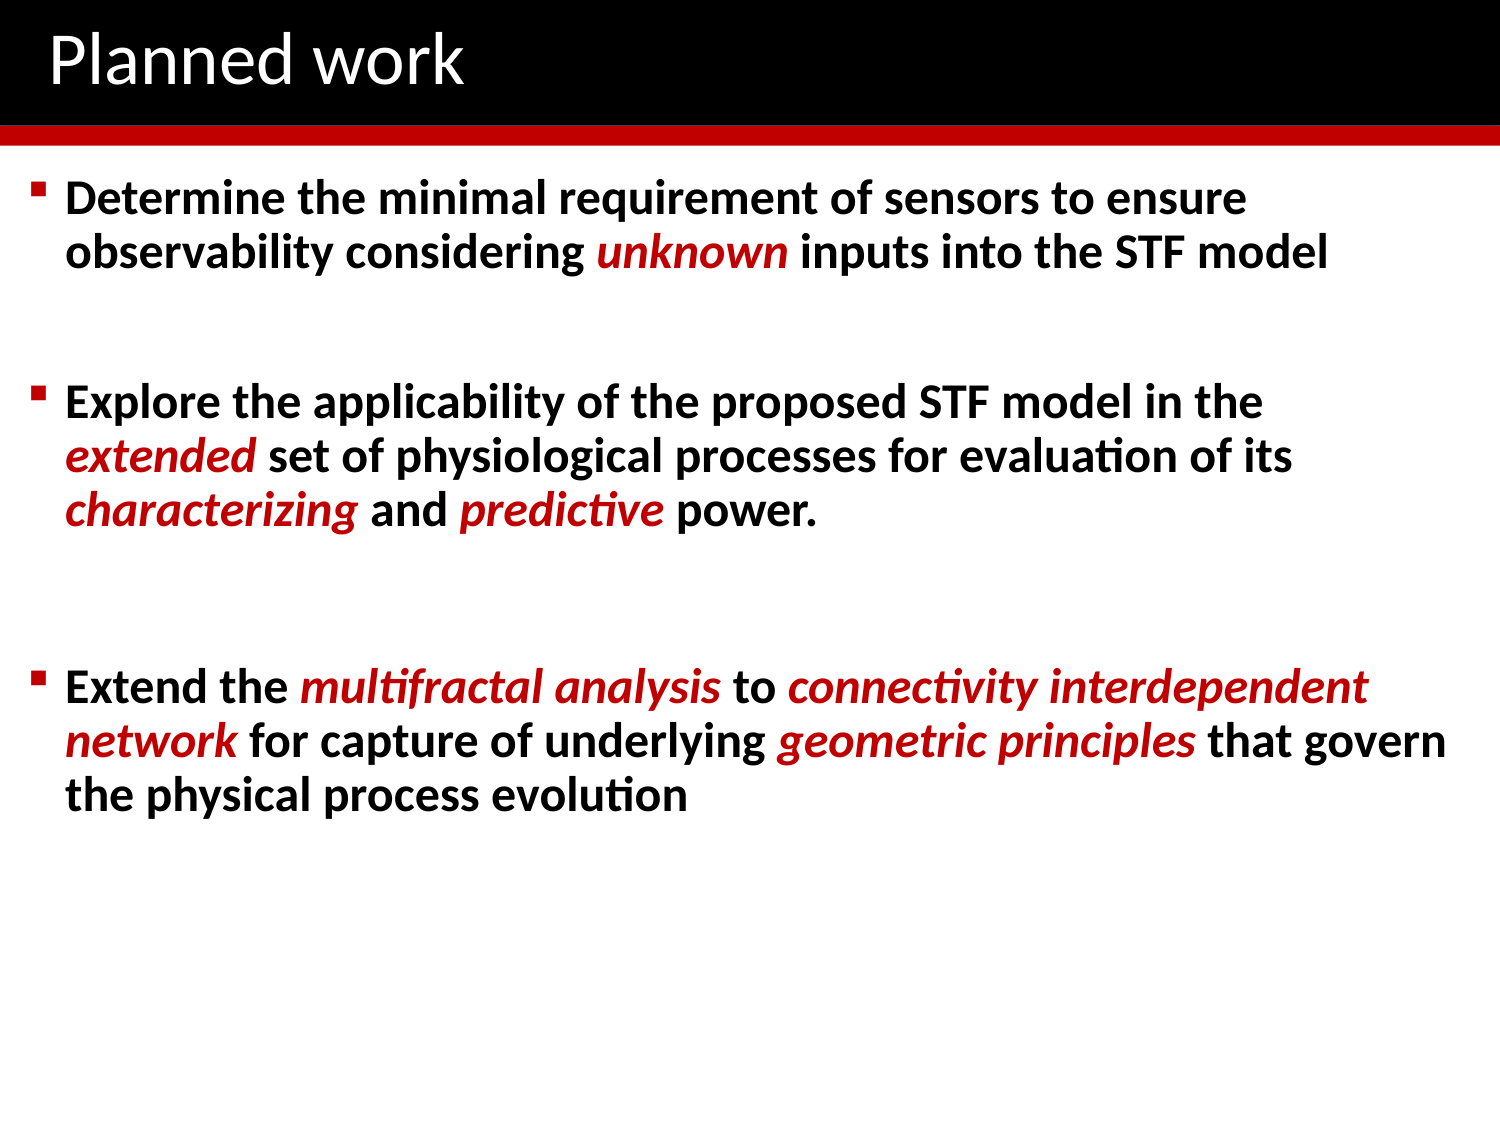

Planned work
Determine the minimal requirement of sensors to ensure observability considering unknown inputs into the STF model
Explore the applicability of the proposed STF model in the extended set of physiological processes for evaluation of its characterizing and predictive power.
Extend the multifractal analysis to connectivity interdependent network for capture of underlying geometric principles that govern the physical process evolution